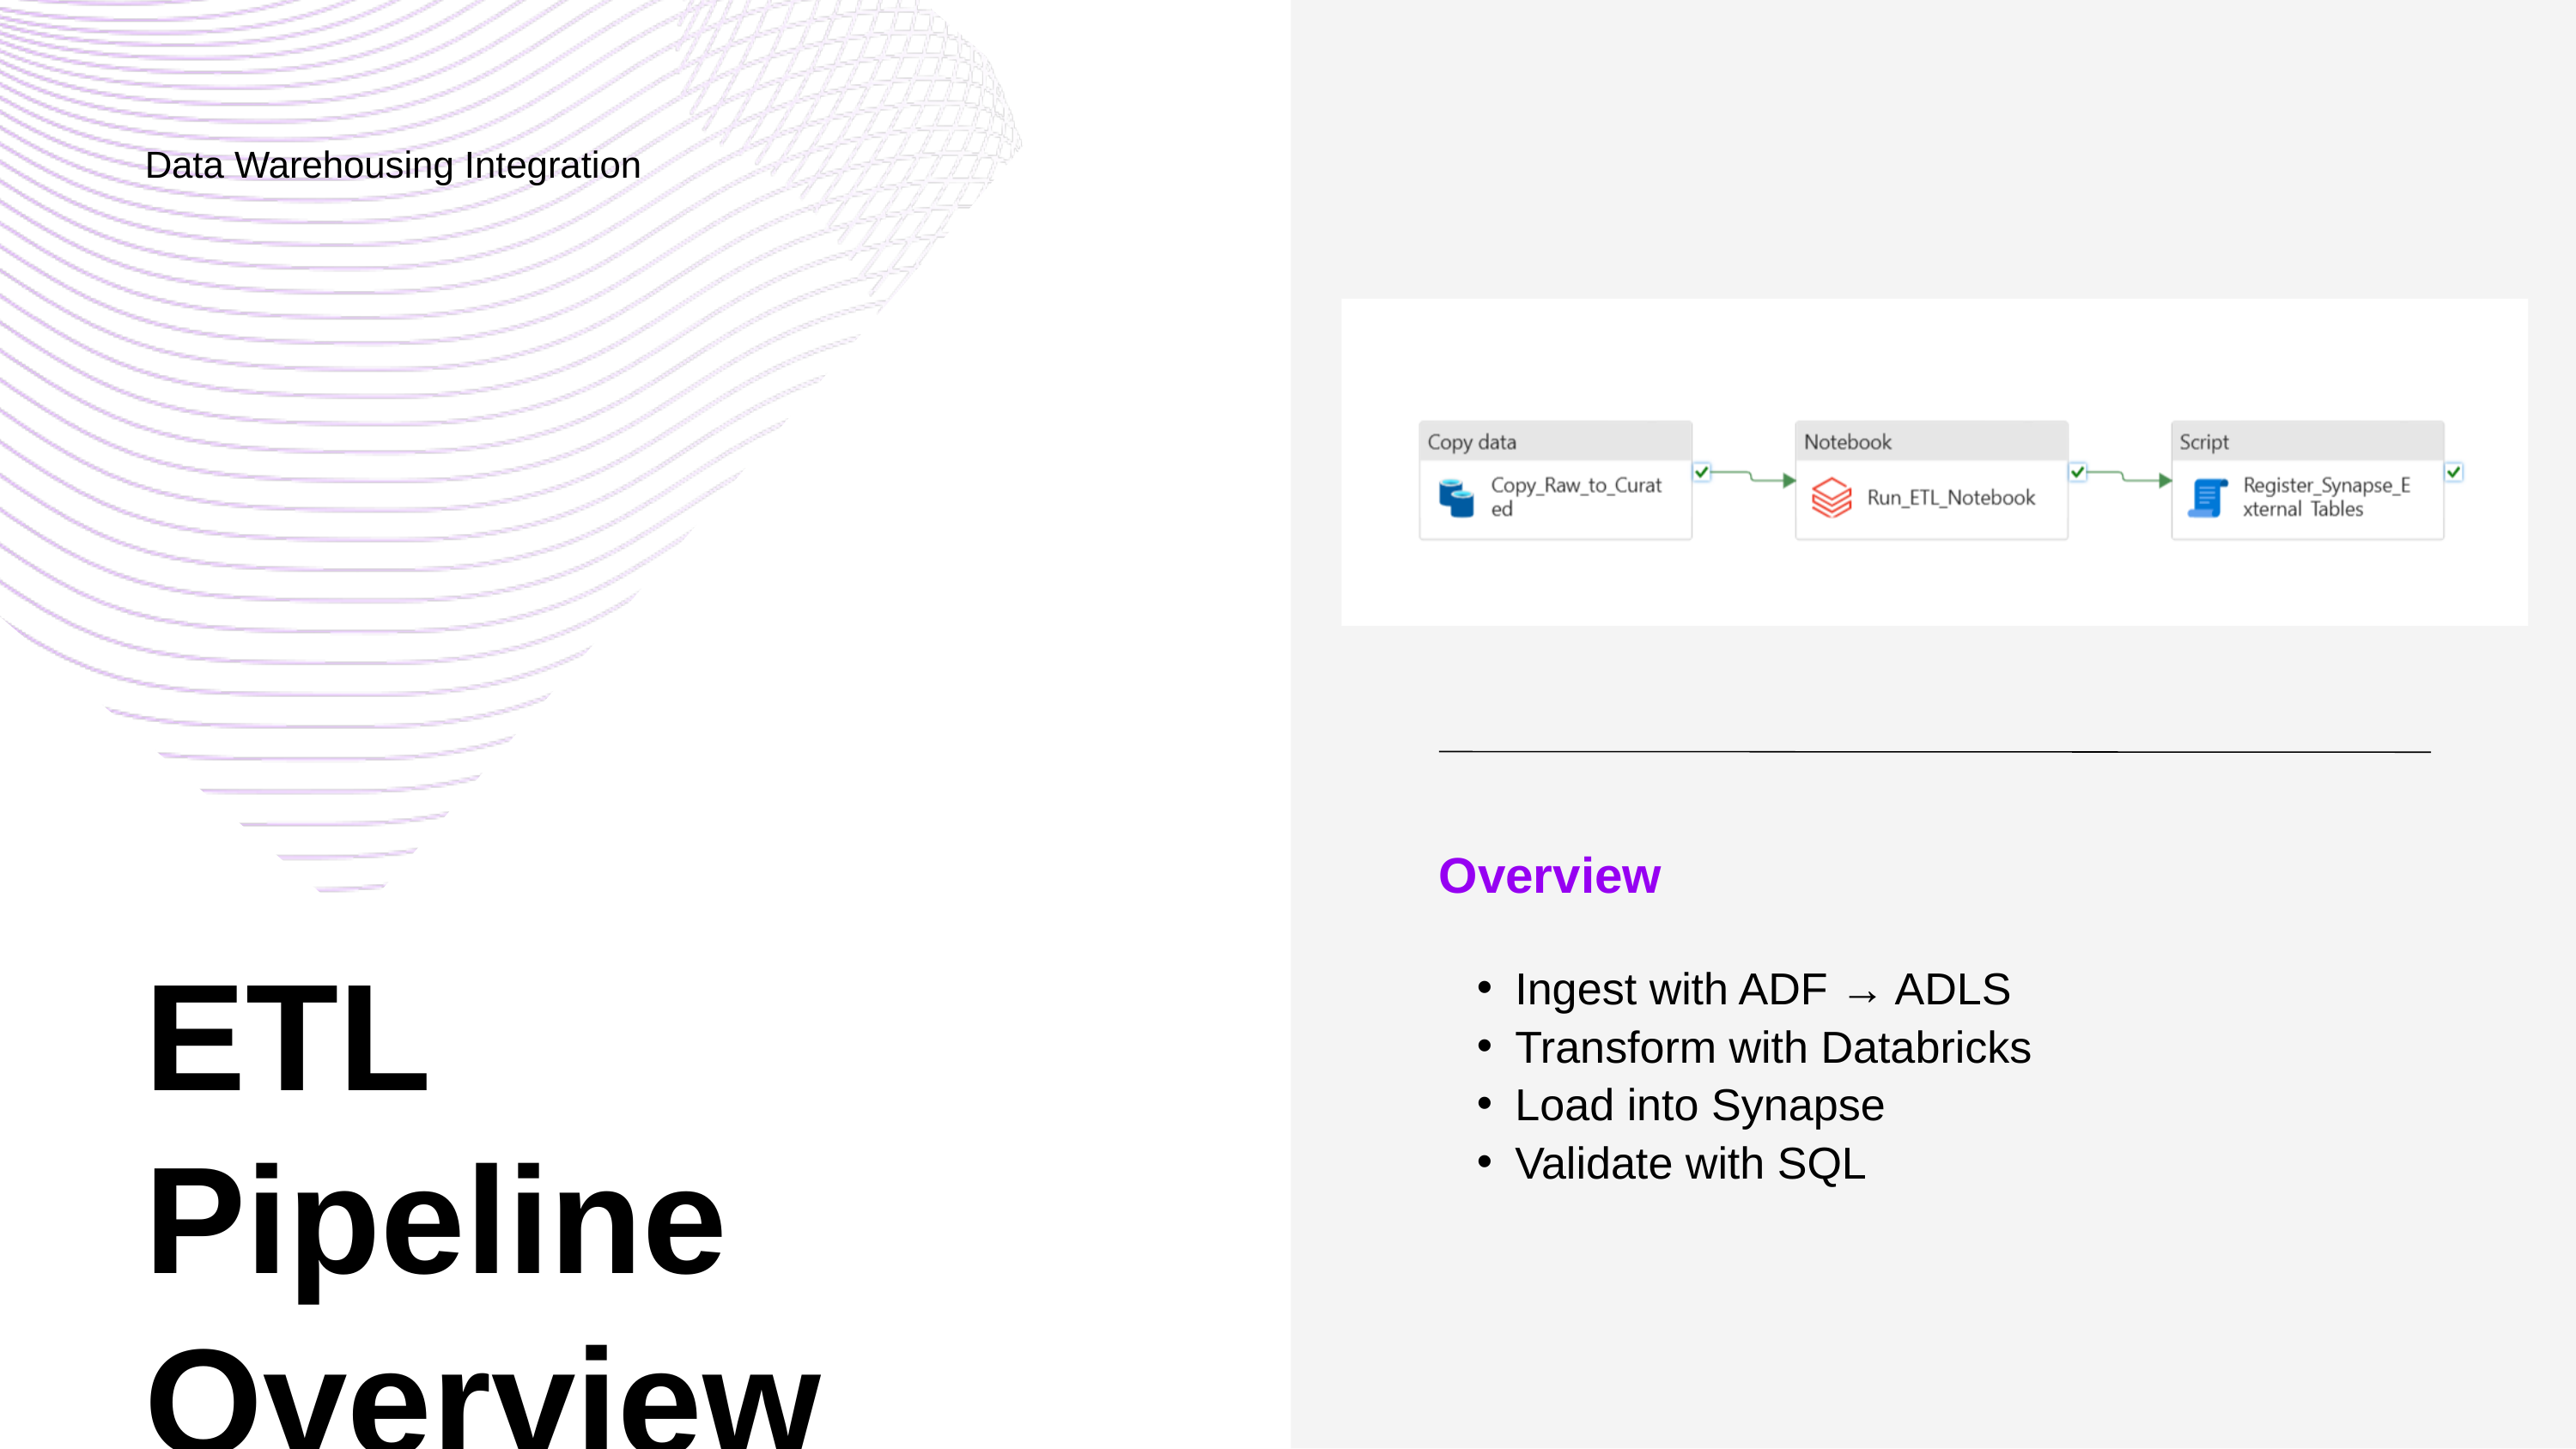

Data Warehousing Integration

Overview

ETL Pipeline Overview
Ingest with ADF → ADLS
Transform with Databricks
Load into Synapse
Validate with SQL